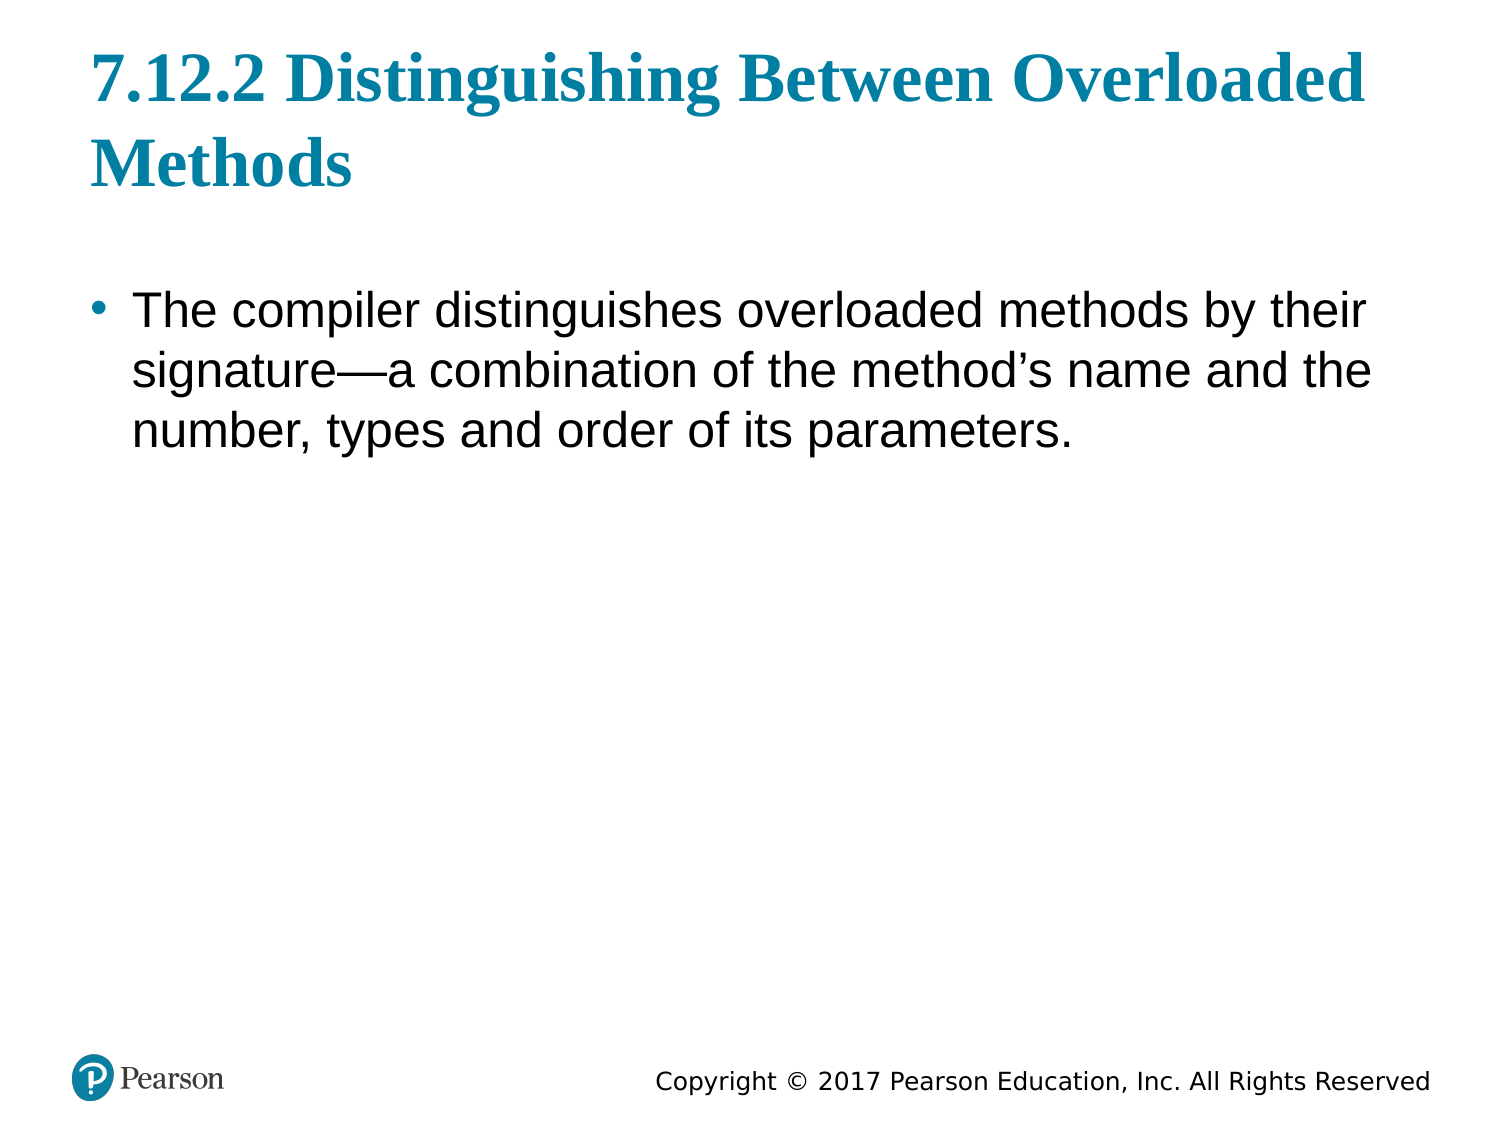

# 7.12.2 Distinguishing Between Overloaded Methods
The compiler distinguishes overloaded methods by their signature—a combination of the method’s name and the number, types and order of its parameters.